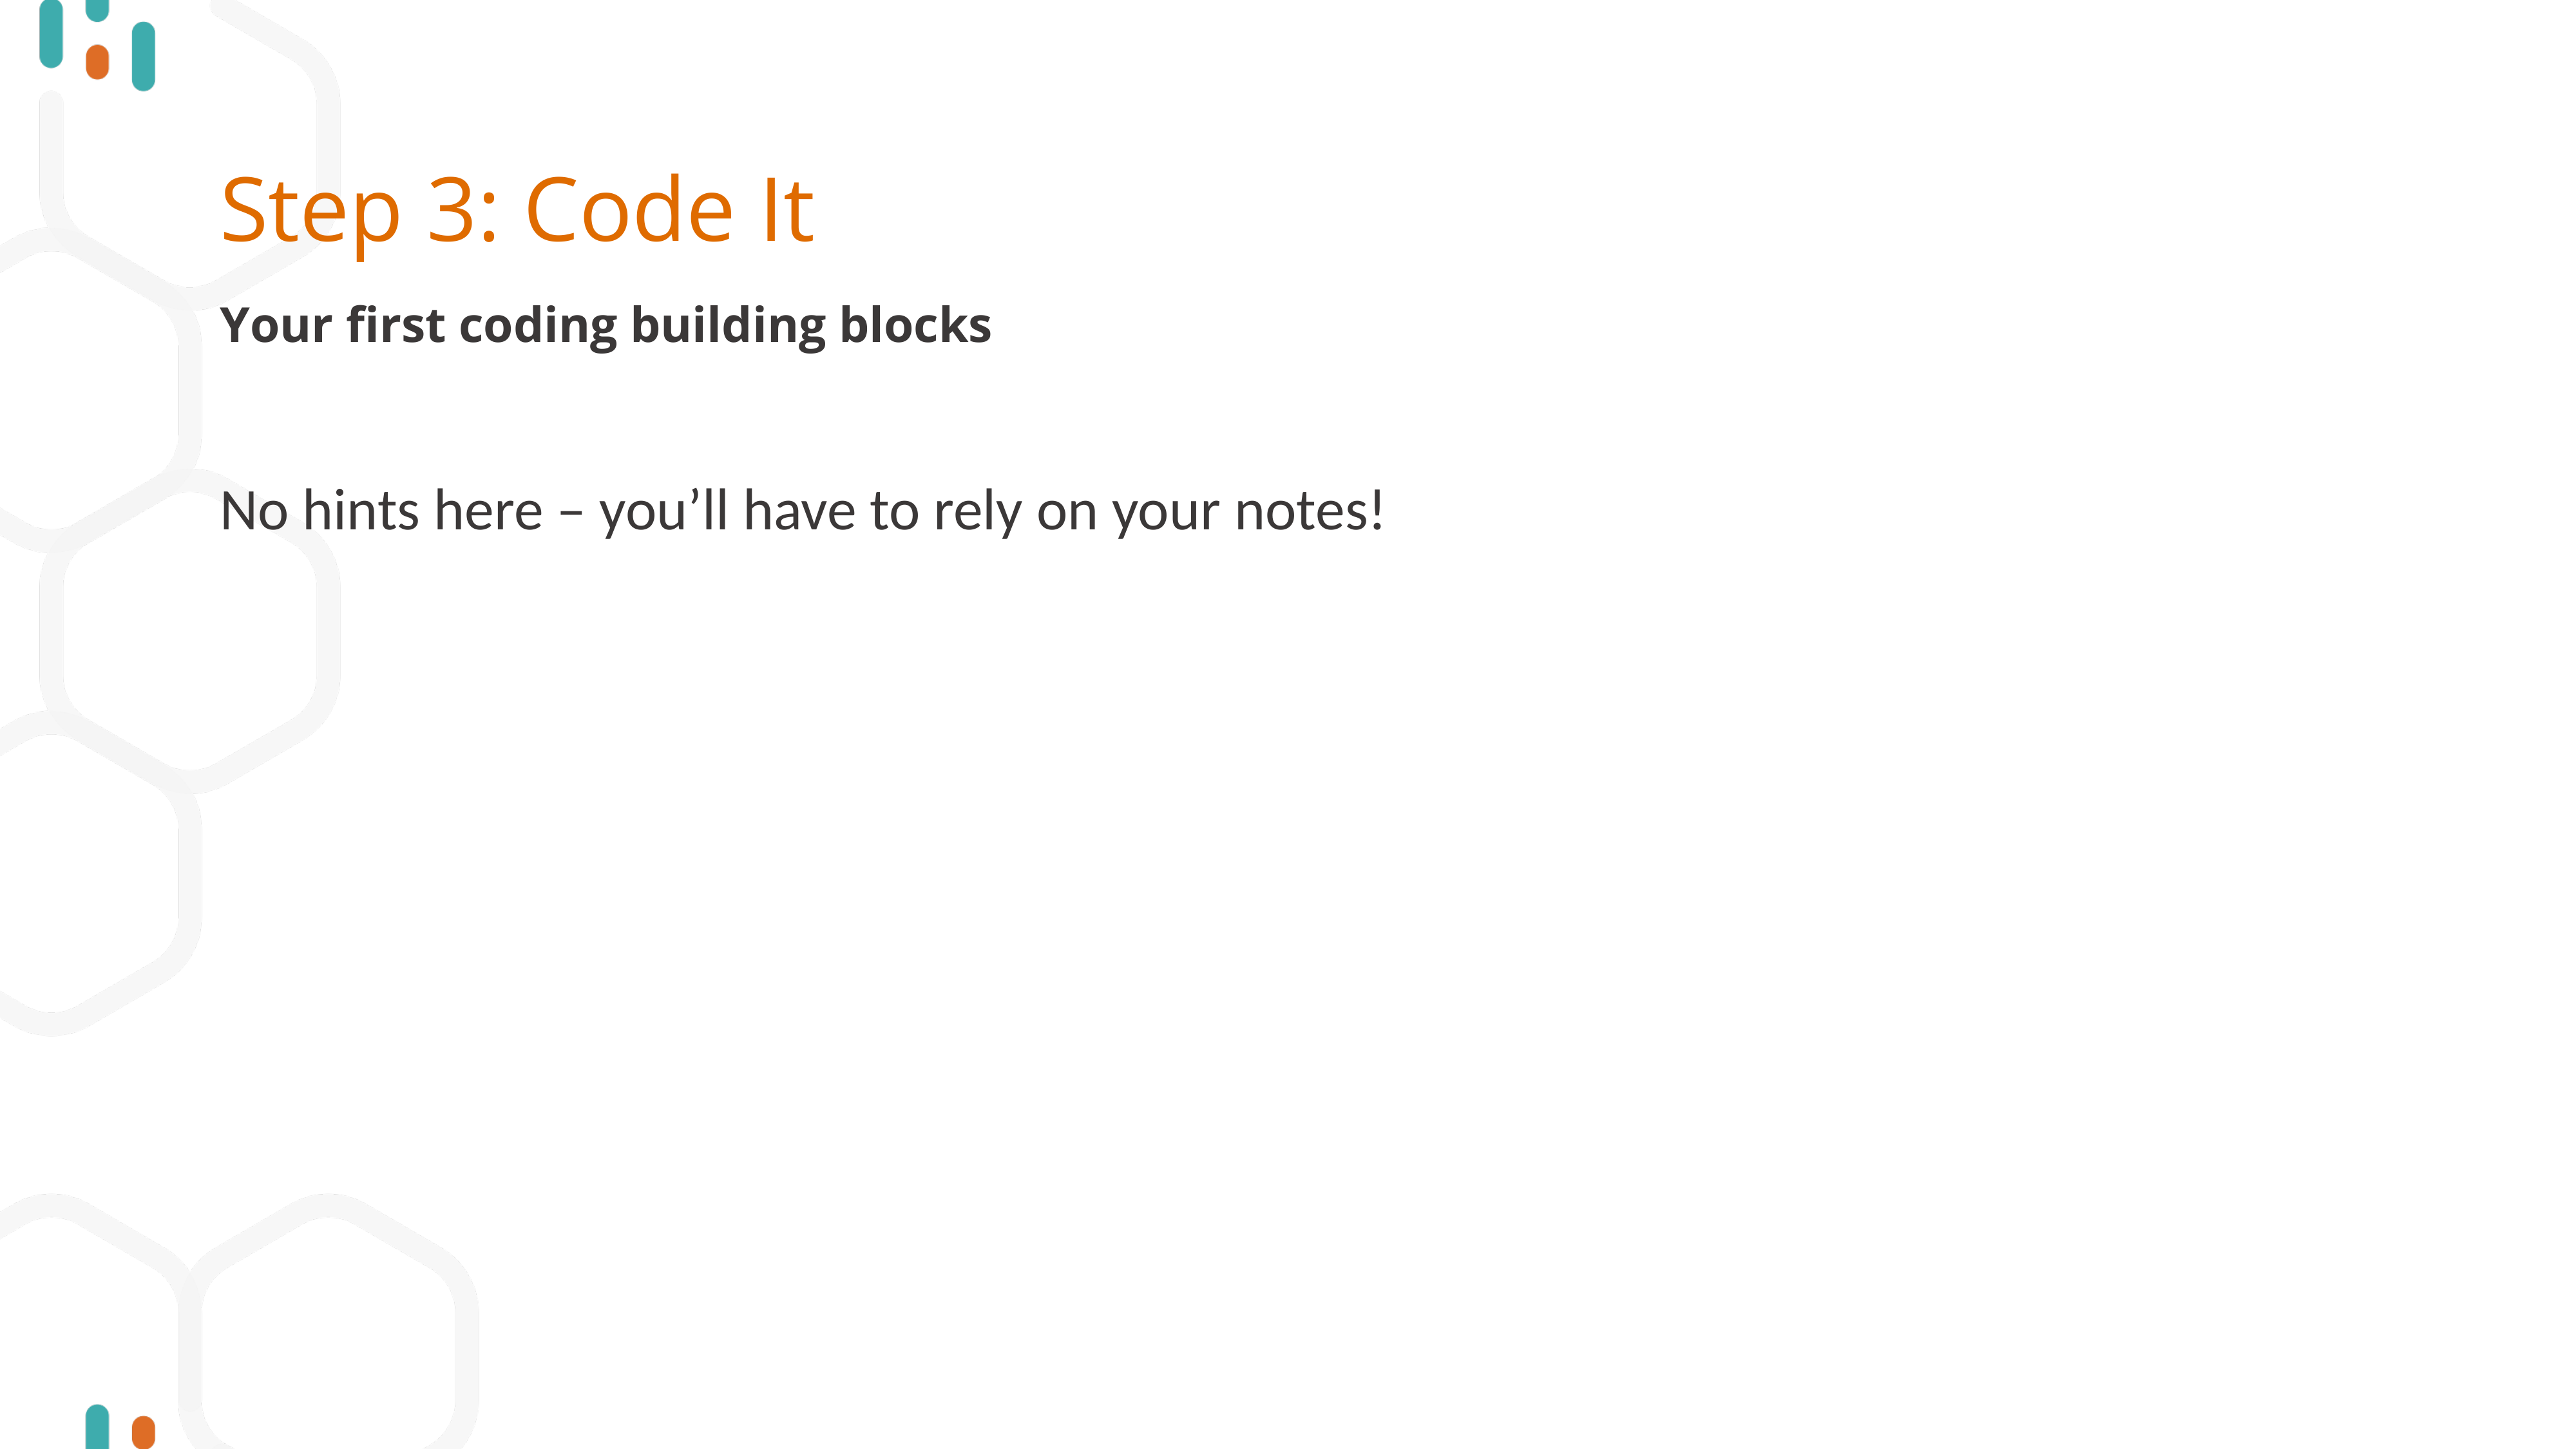

# Step 3: Code It
Your first coding building blocks
No hints here – you’ll have to rely on your notes!